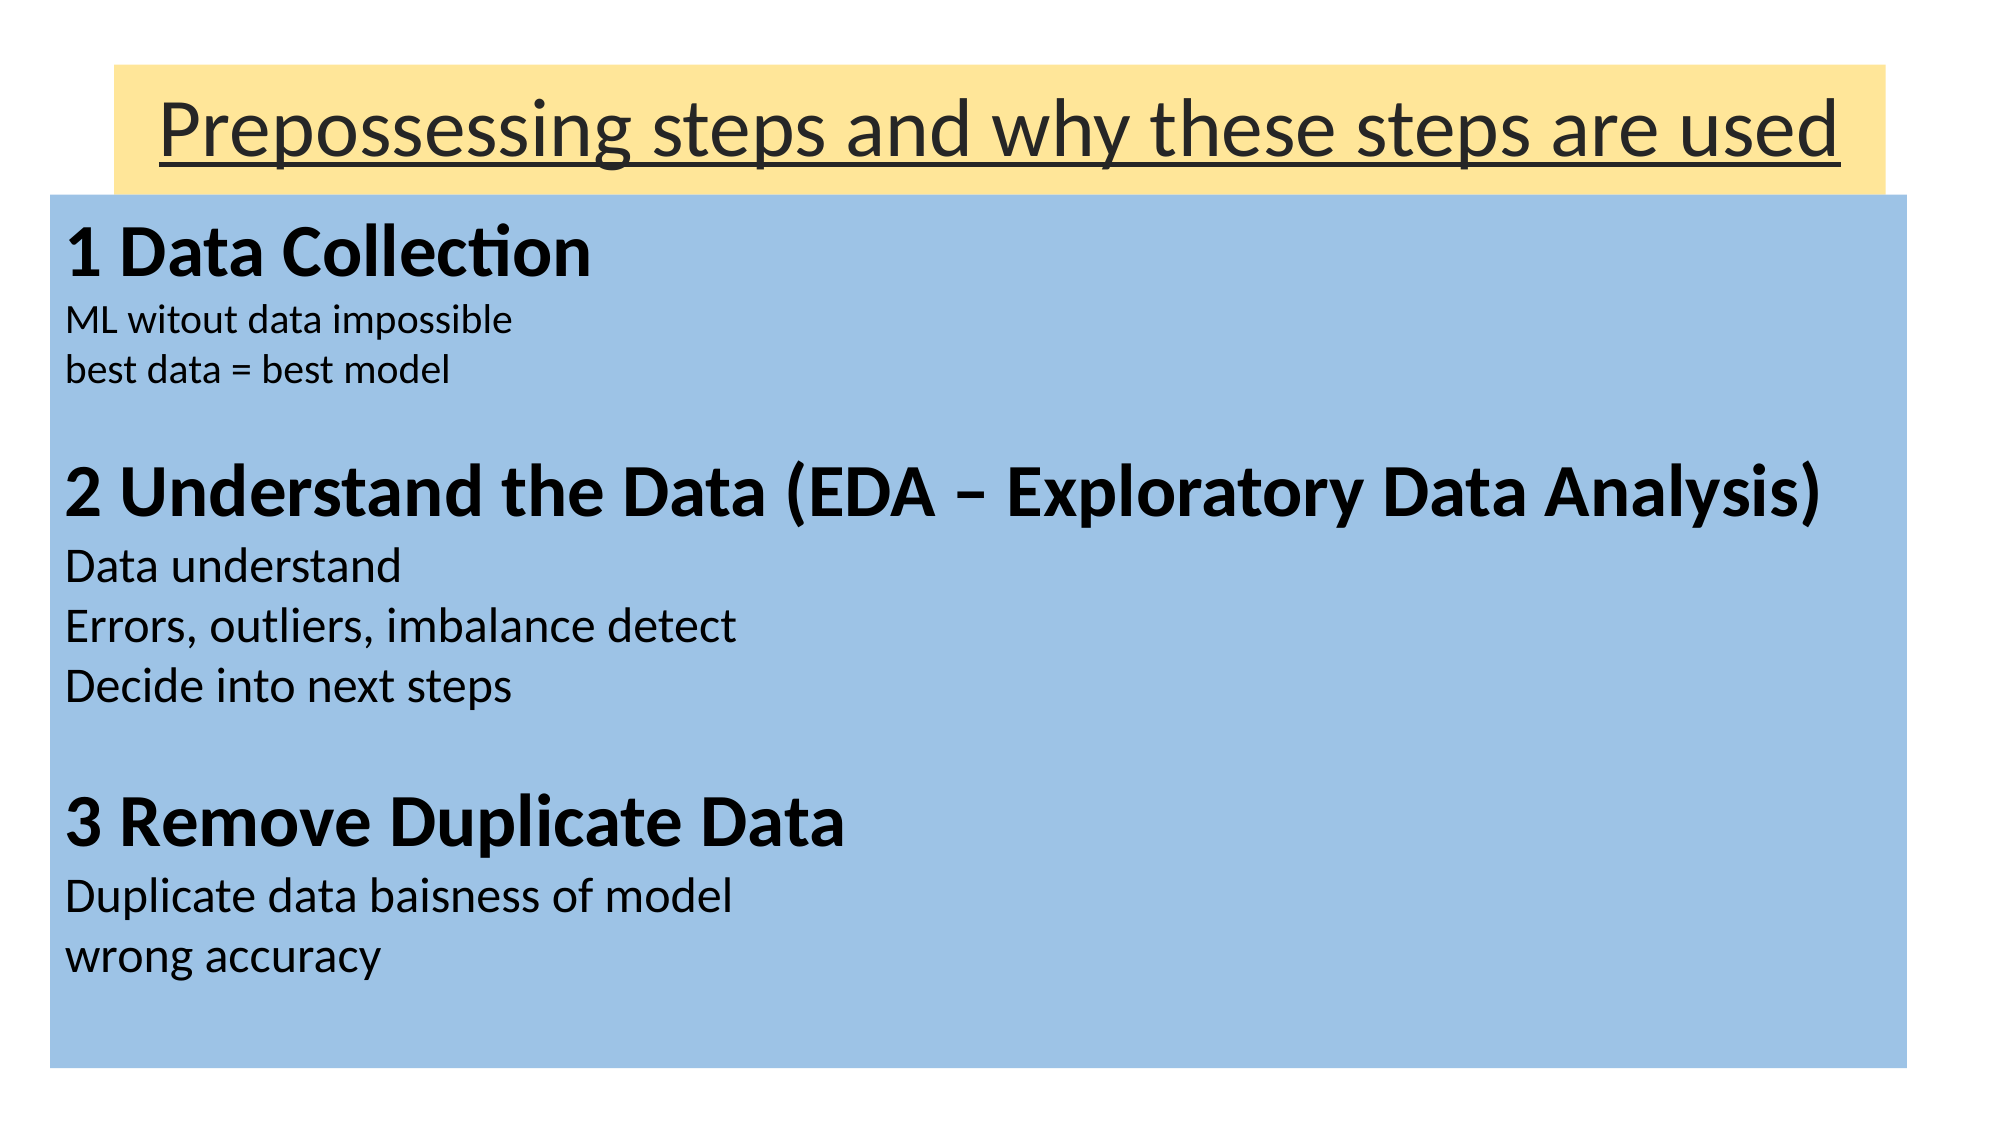

# Prepossessing steps and why these steps are used
1 Data Collection
ML witout data impossible
best data = best model

2 Understand the Data (EDA – Exploratory Data Analysis)
Data understand
Errors, outliers, imbalance detect
Decide into next steps

3 Remove Duplicate Data
Duplicate data baisness of model
wrong accuracy